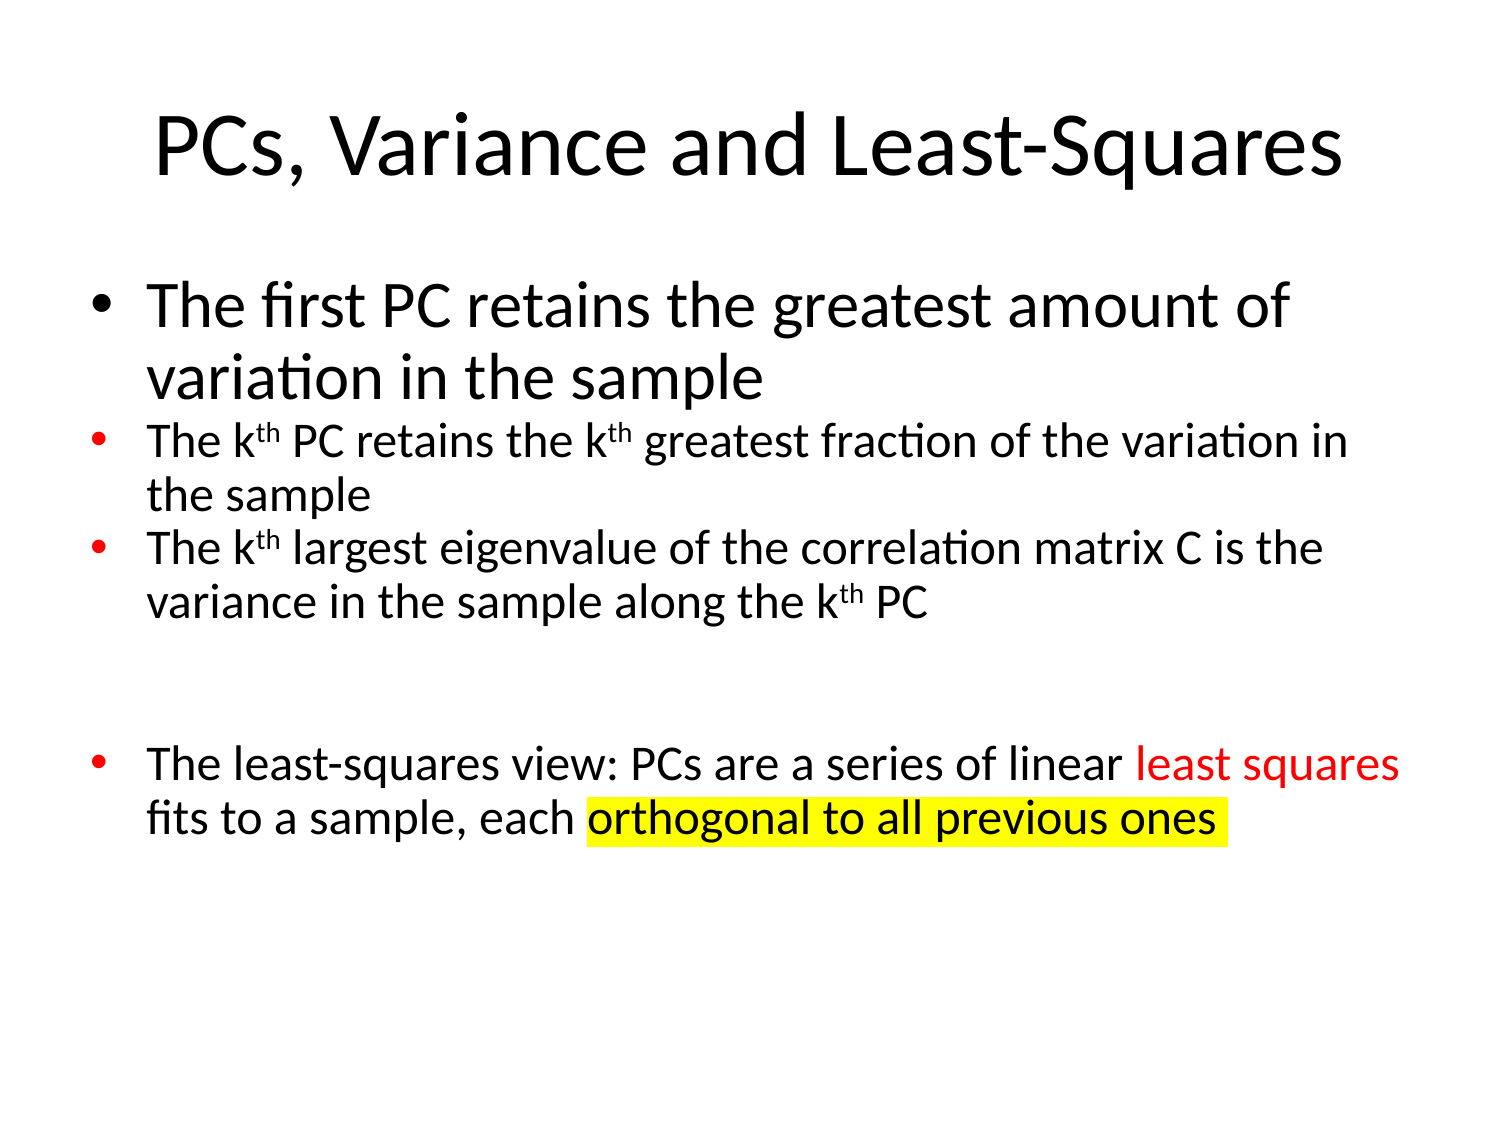

# PCs, Variance and Least-Squares
The first PC retains the greatest amount of variation in the sample
The kth PC retains the kth greatest fraction of the variation in the sample
The kth largest eigenvalue of the correlation matrix C is the variance in the sample along the kth PC

The least-squares view: PCs are a series of linear least squares fits to a sample, each orthogonal to all previous ones